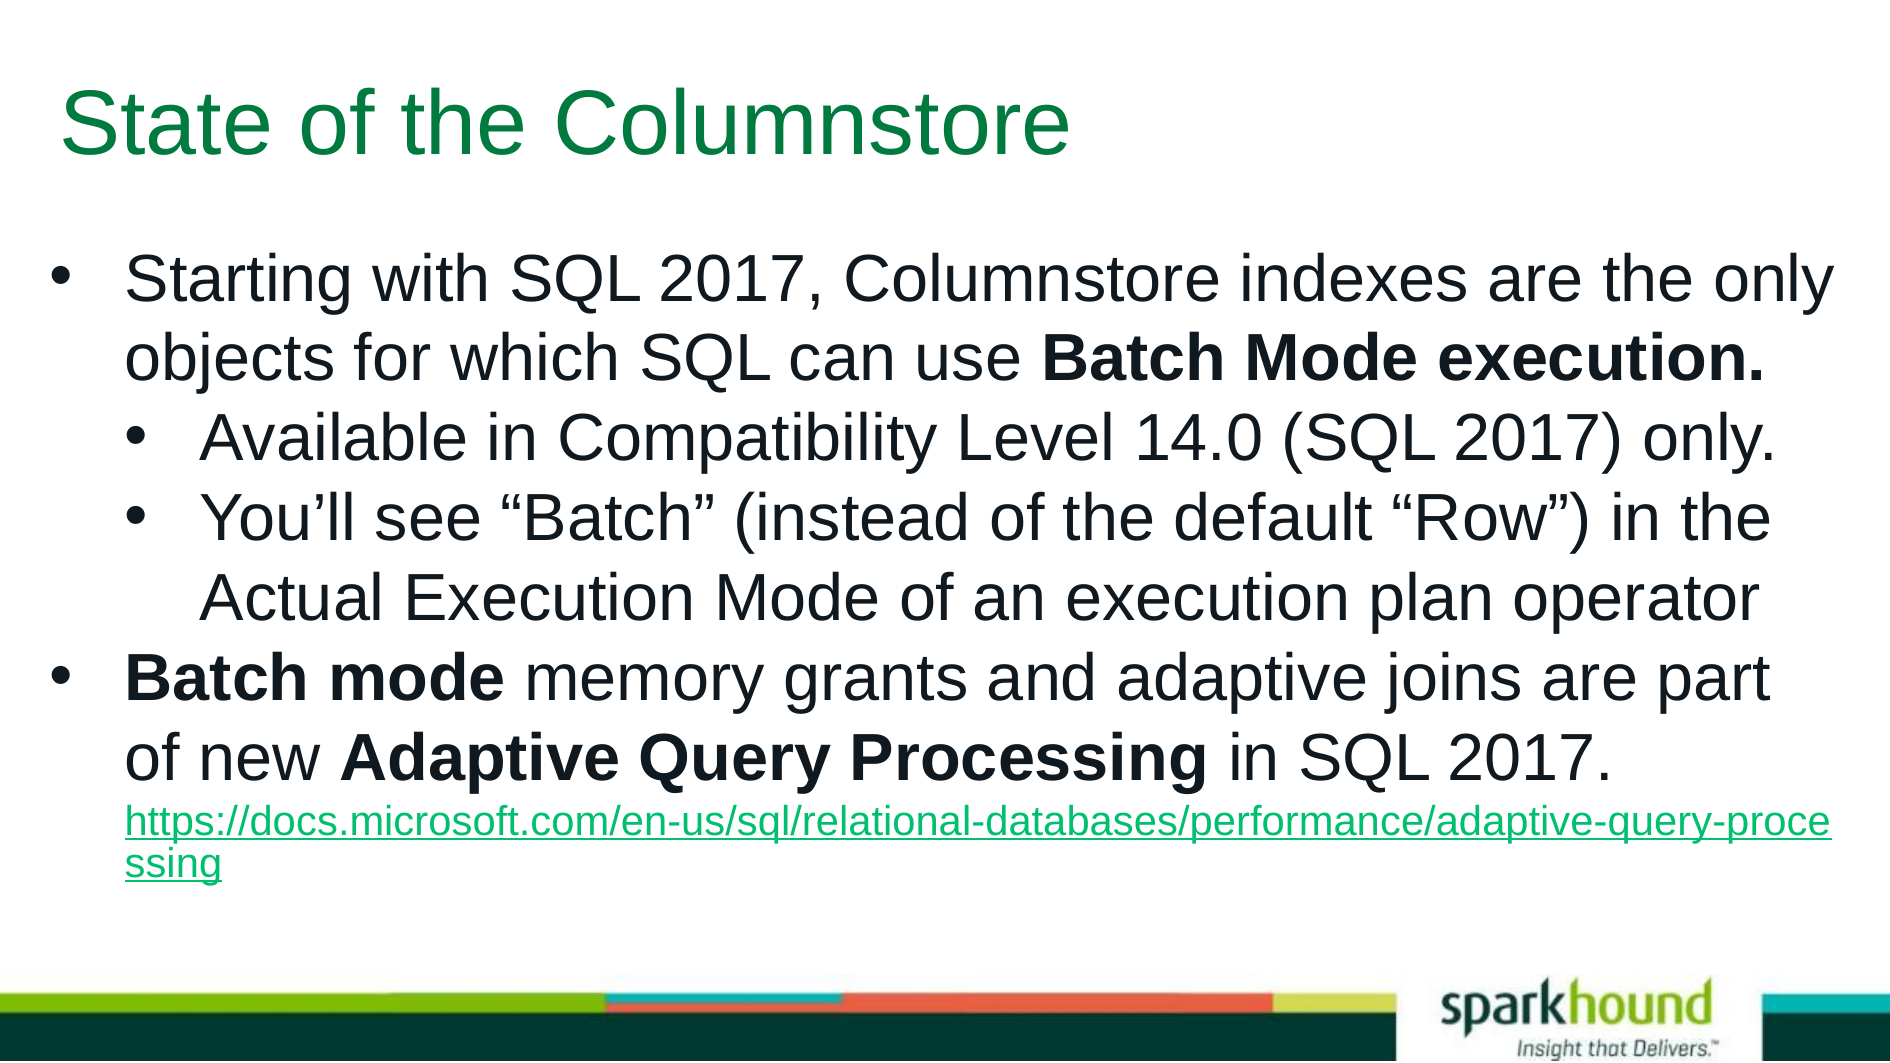

# State of the Columnstore
Starting with SQL 2017, Columnstore indexes are the only objects for which SQL can use Batch Mode execution.
Available in Compatibility Level 14.0 (SQL 2017) only.
You’ll see “Batch” (instead of the default “Row”) in the Actual Execution Mode of an execution plan operator
Batch mode memory grants and adaptive joins are part of new Adaptive Query Processing in SQL 2017. https://docs.microsoft.com/en-us/sql/relational-databases/performance/adaptive-query-processing